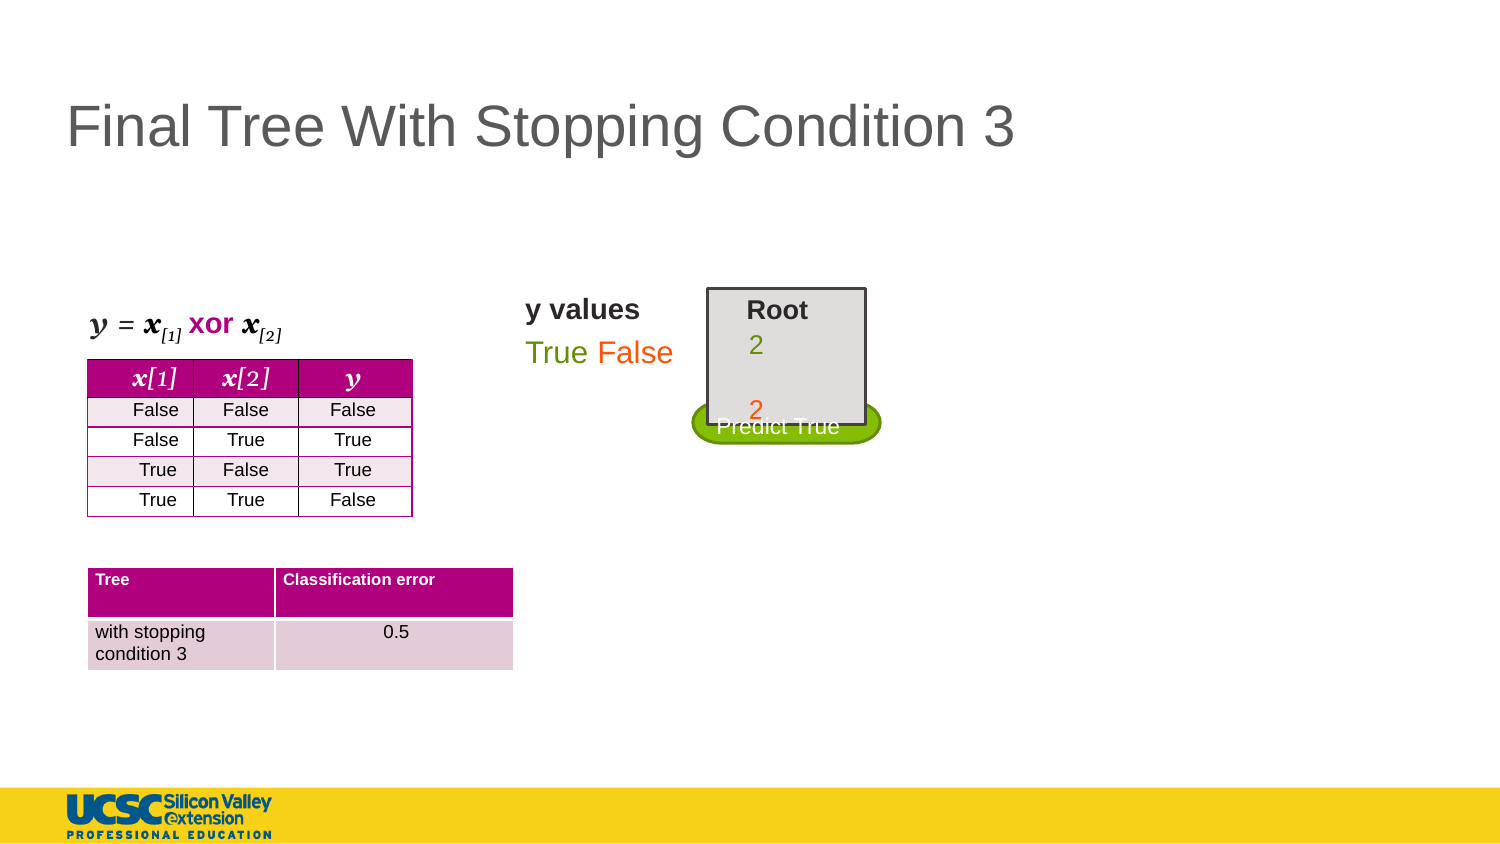

# Final Tree With Stopping Condition 3
y values
True False
Root
2	2
y = x[1] xor x[2]

| x[1] | x[2] | y |
| --- | --- | --- |
| False | False | False |
| False | True | True |
| True | False | True |
| True | True | False |
Predict True
| Tree | Classification error |
| --- | --- |
| with stopping condition 3 | 0.5 |